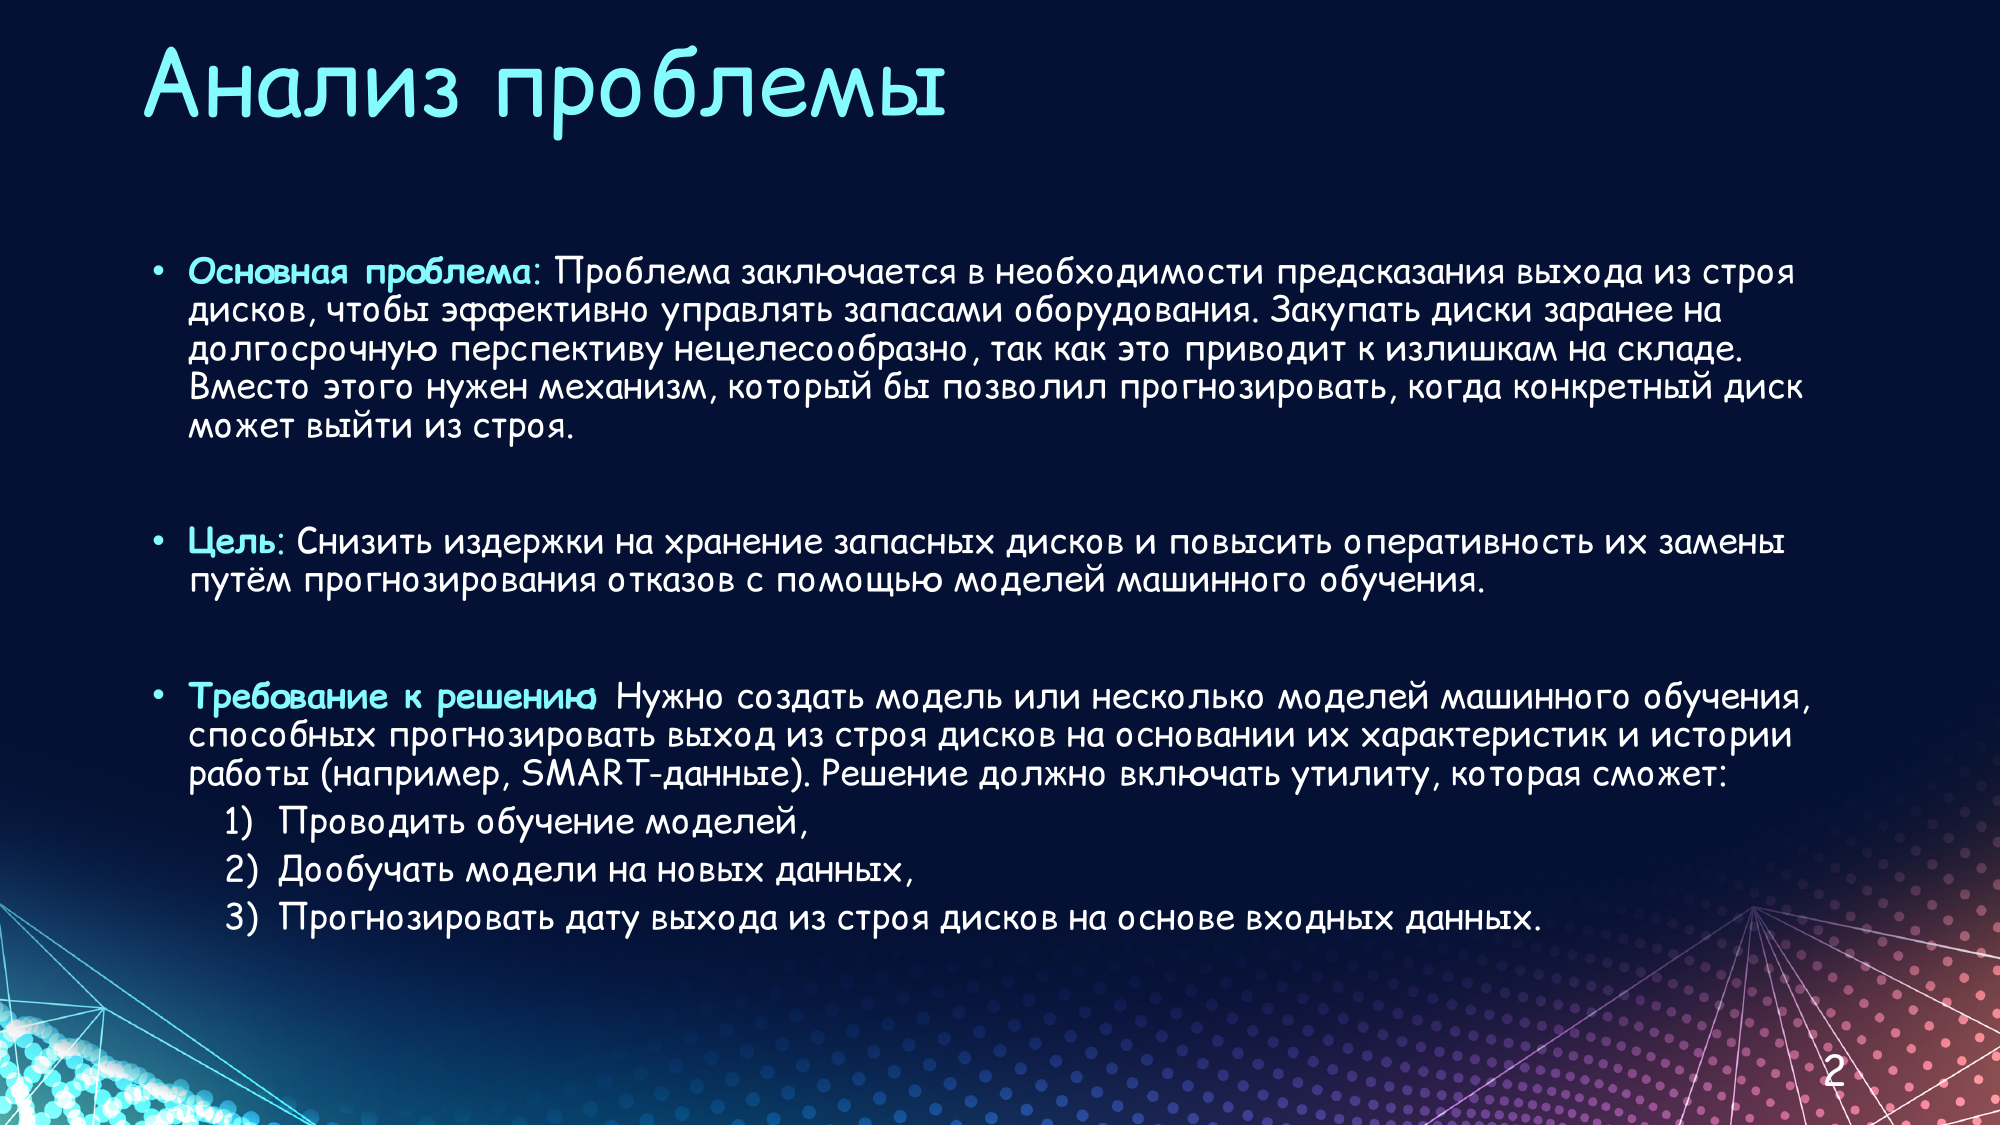

# Анализ проблемы
Основная проблема: Проблема заключается в необходимости предсказания выхода из строя дисков, чтобы эффективно управлять запасами оборудования. Закупать диски заранее на долгосрочную перспективу нецелесообразно, так как это приводит к излишкам на складе. Вместо этого нужен механизм, который бы позволил прогнозировать, когда конкретный диск может выйти из строя.

Цель: Снизить издержки на хранение запасных дисков и повысить оперативность их замены путём прогнозирования отказов с помощью моделей машинного обучения.

Требование к решению: Нужно создать модель или несколько моделей машинного обучения, способных прогнозировать выход из строя дисков на основании их характеристик и истории работы (например, SMART-данные). Решение должно включать утилиту, которая сможет:
Проводить обучение моделей,
Дообучать модели на новых данных,
Прогнозировать дату выхода из строя дисков на основе входных данных.
2